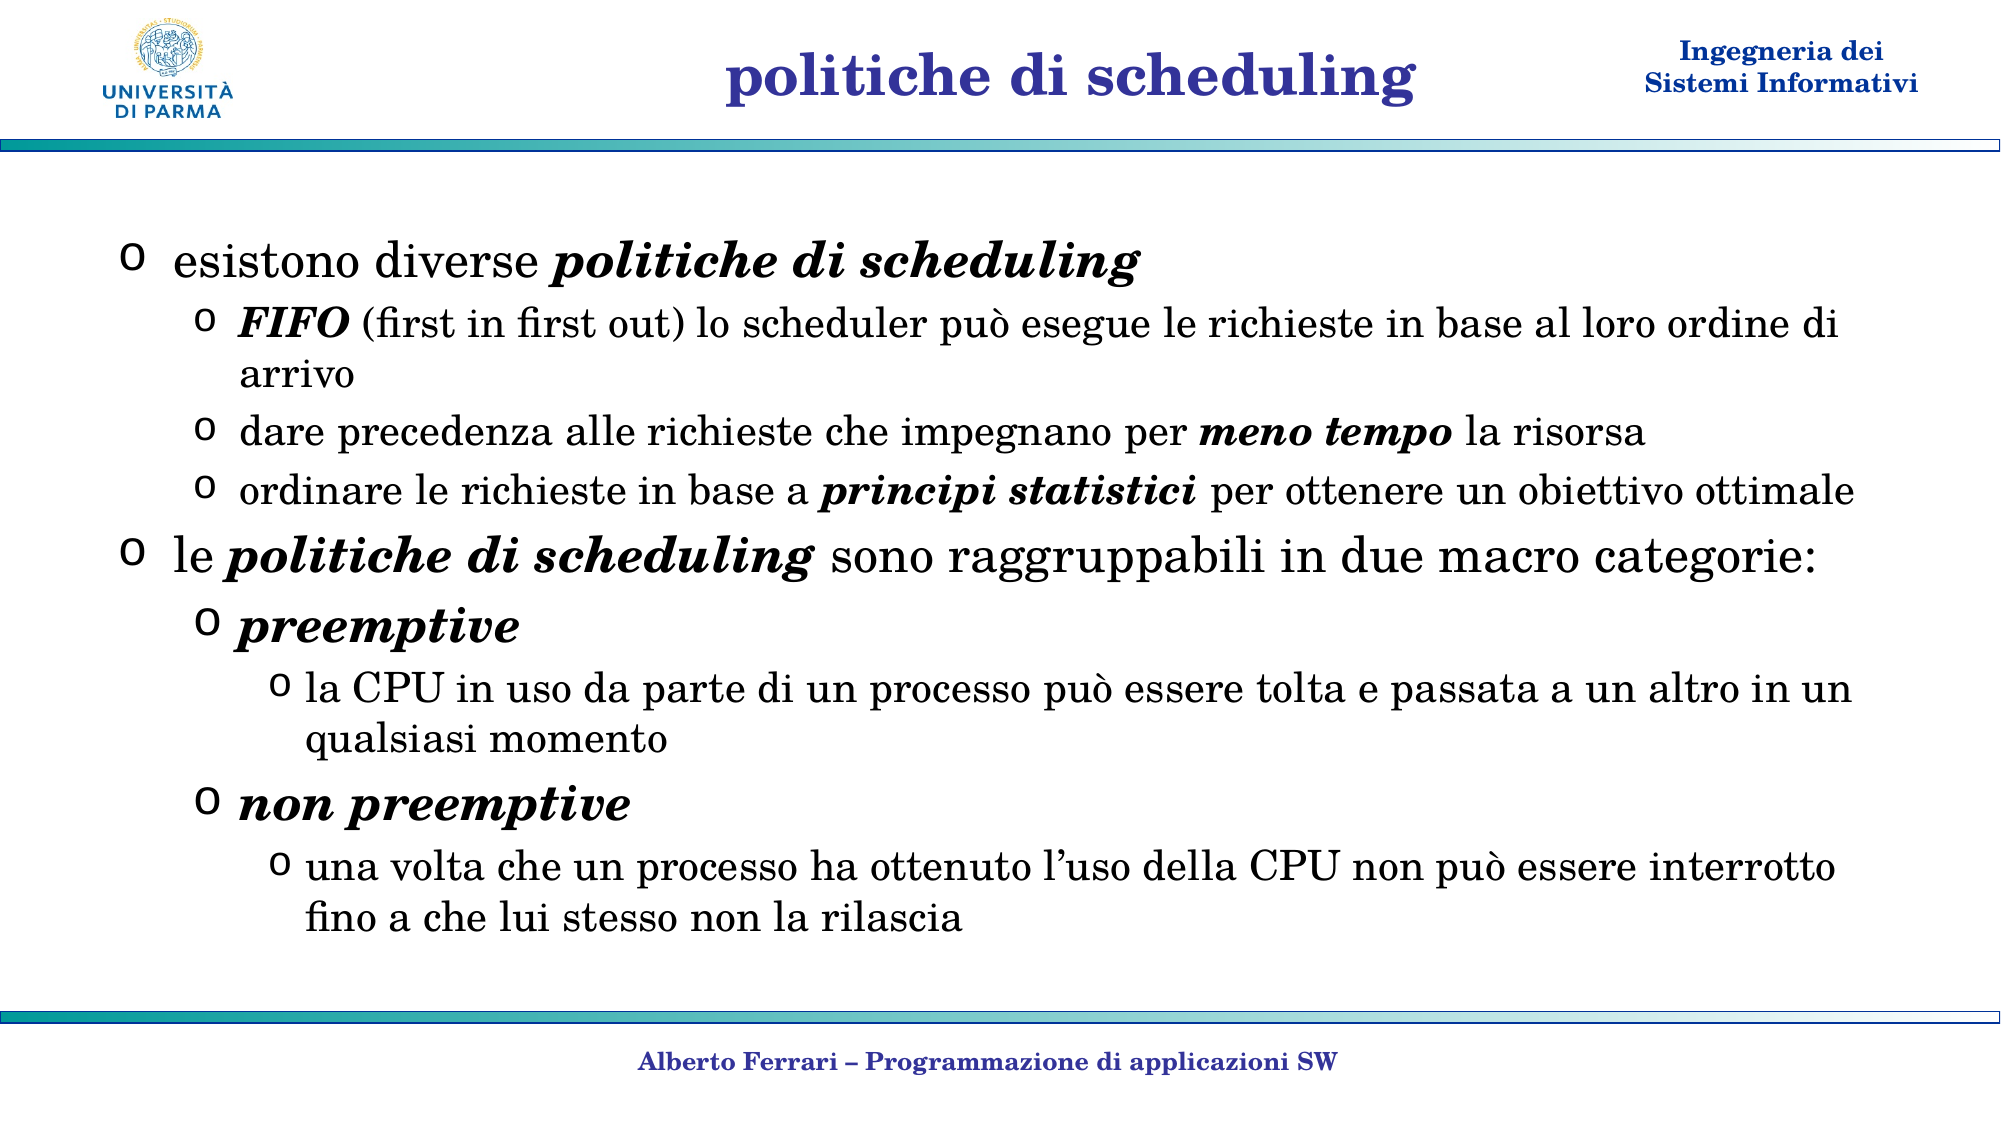

# politiche di scheduling
esistono diverse politiche di scheduling
FIFO (first in first out) lo scheduler può esegue le richieste in base al loro ordine di arrivo
dare precedenza alle richieste che impegnano per meno tempo la risorsa
ordinare le richieste in base a principi statistici per ottenere un obiettivo ottimale
le politiche di scheduling sono raggruppabili in due macro categorie:
preemptive
la CPU in uso da parte di un processo può essere tolta e passata a un altro in un qualsiasi momento
non preemptive
una volta che un processo ha ottenuto l’uso della CPU non può essere interrotto fino a che lui stesso non la rilascia
Alberto Ferrari – Programmazione di applicazioni SW